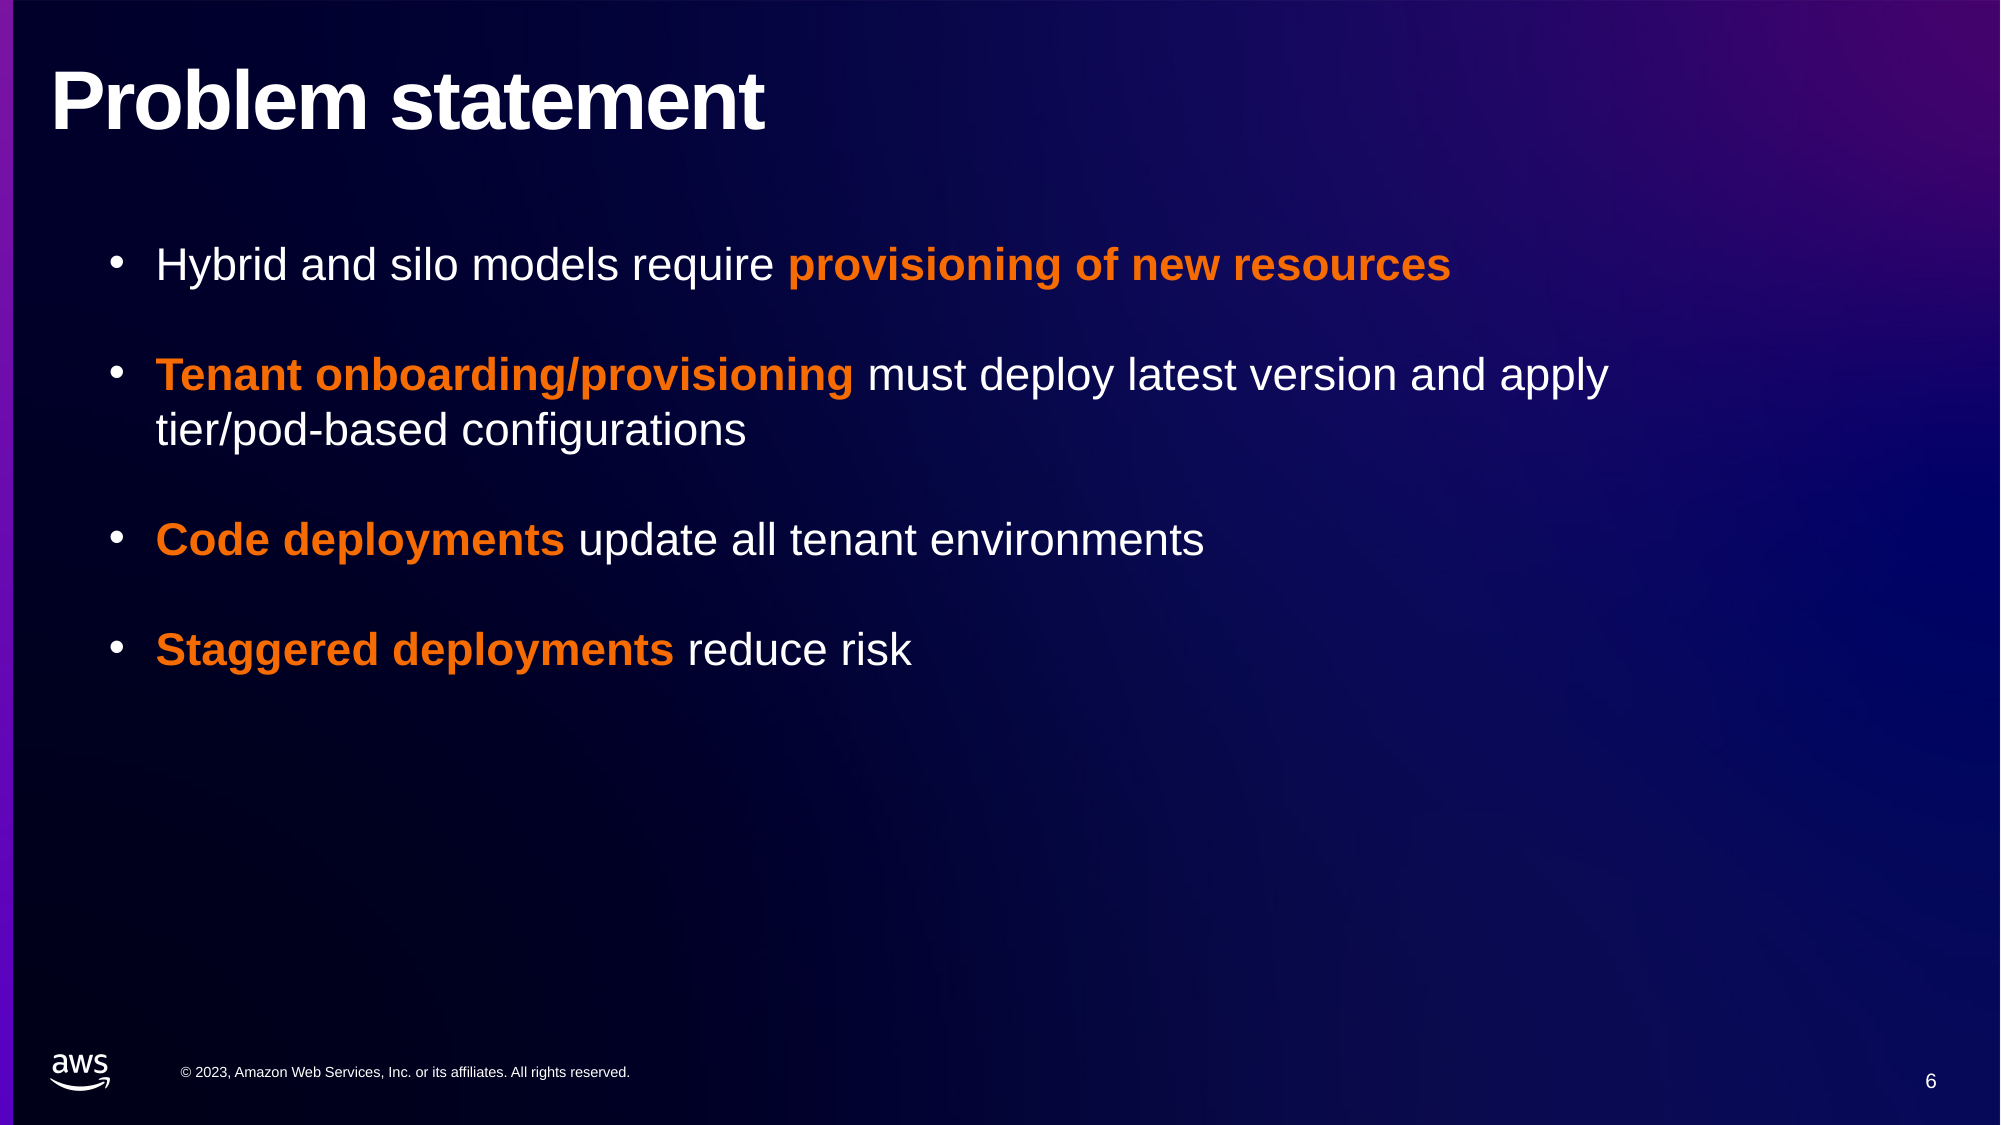

# Problem statement
Hybrid and silo models require provisioning of new resources

Tenant onboarding/provisioning must deploy latest version and apply
tier/pod-based configurations

Code deployments update all tenant environments

Staggered deployments reduce risk

6